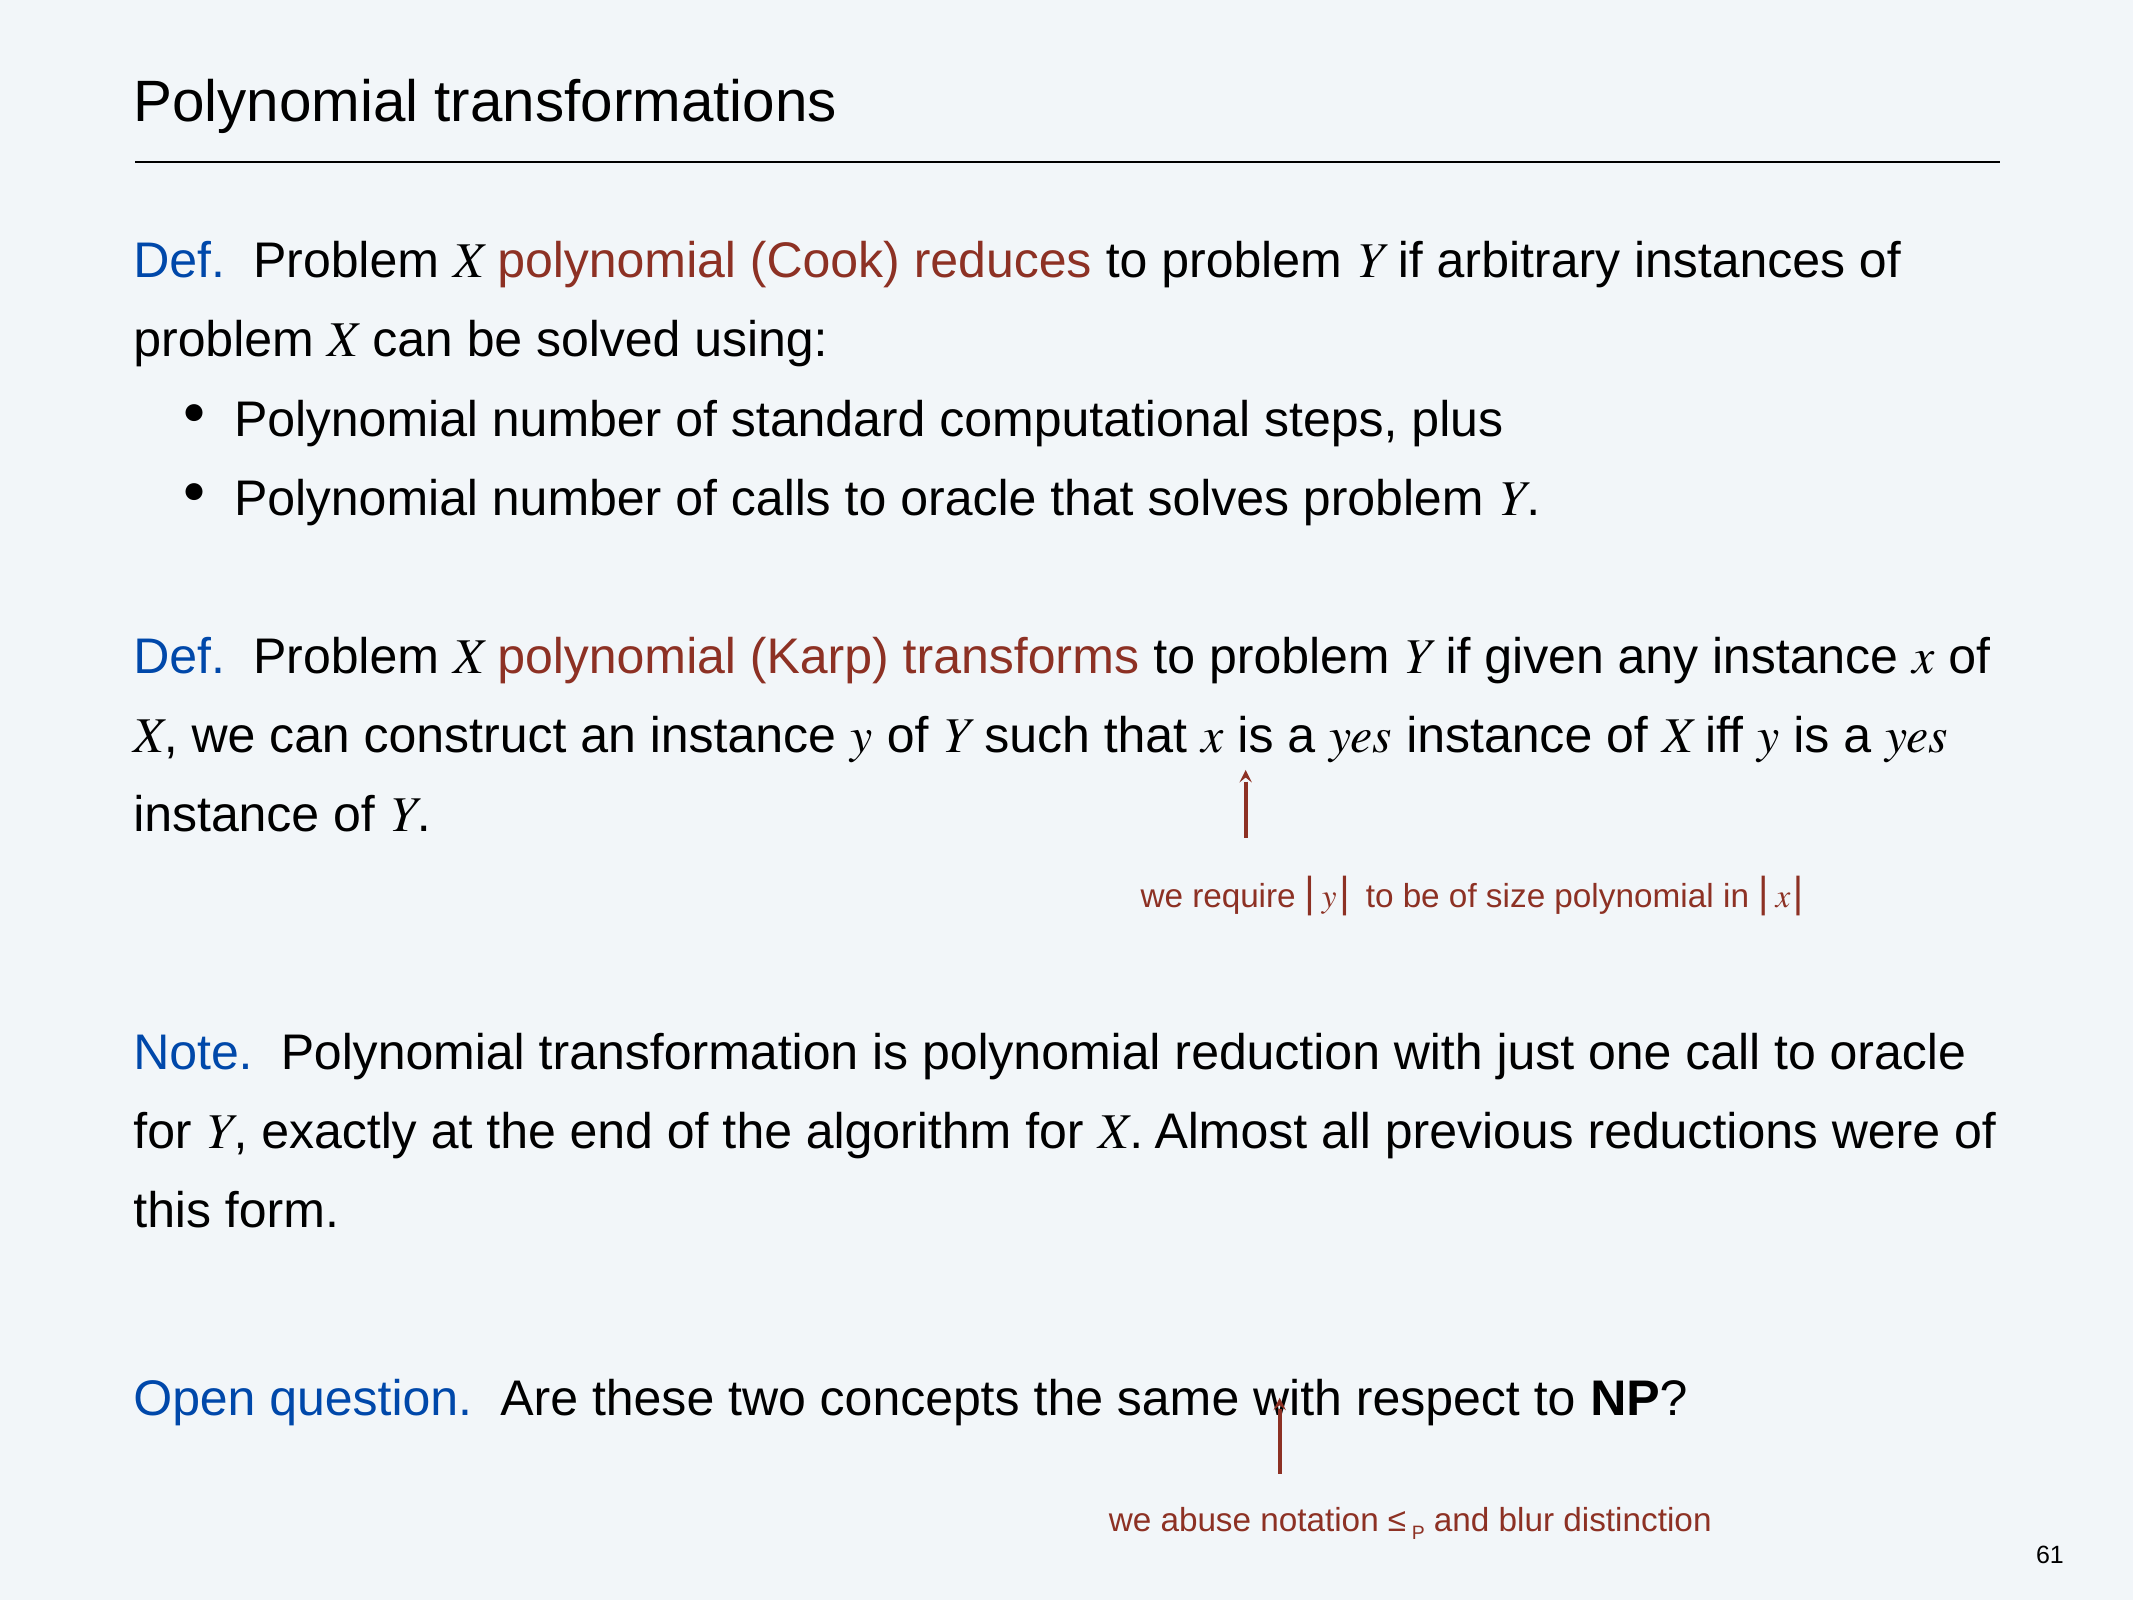

# Polynomial transformations

Def.  Problem X polynomial (Cook) reduces to problem Y if arbitrary instances of problem X can be solved using:
Polynomial number of standard computational steps, plus
Polynomial number of calls to oracle that solves problem Y.
Def.  Problem X polynomial (Karp) transforms to problem Y if given any instance x of X, we can construct an instance y of Y such that x is a yes instance of X iff y is a yes instance of Y.
Note.  Polynomial transformation is polynomial reduction with just one call to oracle for Y, exactly at the end of the algorithm for X. Almost all previous reductions were of this form.

Open question.  Are these two concepts the same with respect to NP?

we require ⎢y⎢ to be of size polynomial in ⎢x⎢

we abuse notation ≤ P and blur distinction
61